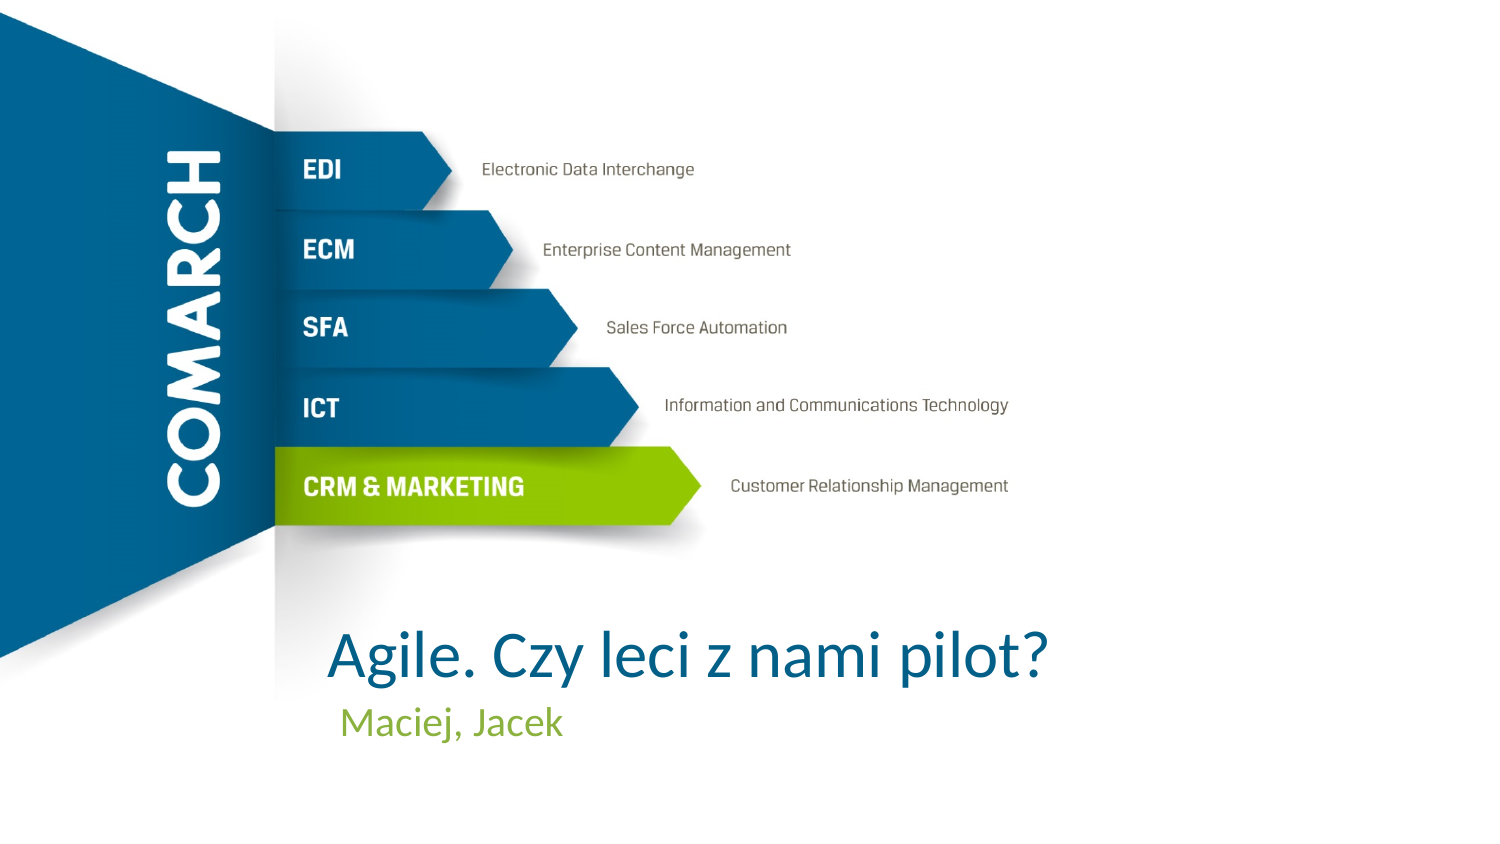

Agile. Czy leci z nami pilot?
Maciej, Jacek